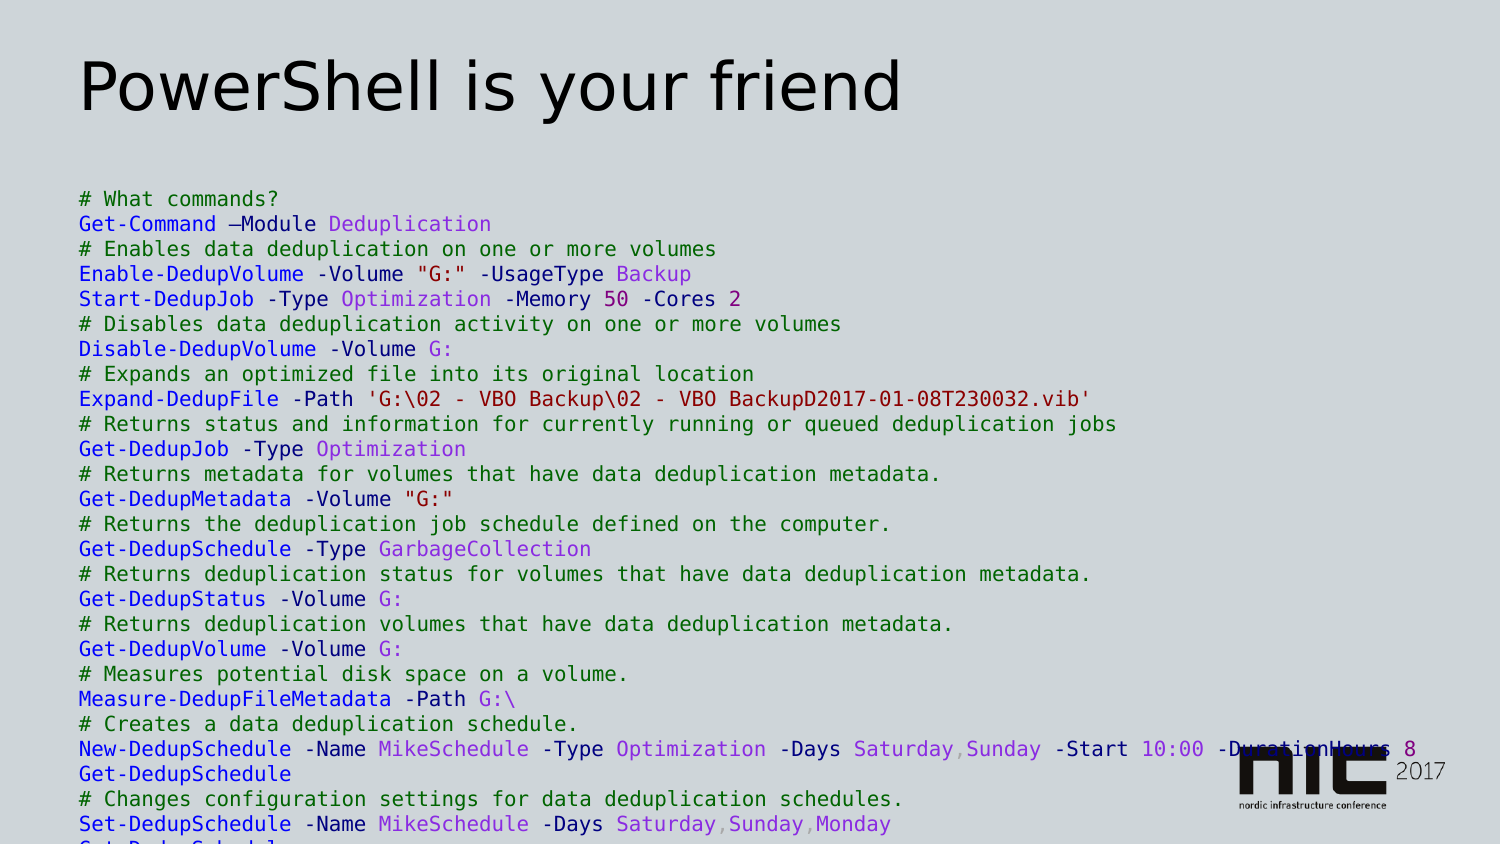

# PowerShell is your friend
# What commands?
Get-Command –Module Deduplication
# Enables data deduplication on one or more volumes
Enable-DedupVolume -Volume "G:" -UsageType Backup
Start-DedupJob -Type Optimization -Memory 50 -Cores 2
# Disables data deduplication activity on one or more volumes
Disable-DedupVolume -Volume G:
# Expands an optimized file into its original location
Expand-DedupFile -Path 'G:\02 - VBO Backup\02 - VBO BackupD2017-01-08T230032.vib'
# Returns status and information for currently running or queued deduplication jobs
Get-DedupJob -Type Optimization
# Returns metadata for volumes that have data deduplication metadata.
Get-DedupMetadata -Volume "G:"
# Returns the deduplication job schedule defined on the computer.
Get-DedupSchedule -Type GarbageCollection
# Returns deduplication status for volumes that have data deduplication metadata.
Get-DedupStatus -Volume G:
# Returns deduplication volumes that have data deduplication metadata.
Get-DedupVolume -Volume G:
# Measures potential disk space on a volume.
Measure-DedupFileMetadata -Path G:\
# Creates a data deduplication schedule.
New-DedupSchedule -Name MikeSchedule -Type Optimization -Days Saturday,Sunday -Start 10:00 -DurationHours 8
Get-DedupSchedule
# Changes configuration settings for data deduplication schedules.
Set-DedupSchedule -Name MikeSchedule -Days Saturday,Sunday,Monday
Get-DedupSchedule
# Deletes a deduplication schedule.
Remove-DedupSchedule -Name MikeSchedule
Get-DedupSchedule
# Changes data deduplication settings on one or more volumes.
Set-DedupVolume -Volume G: -ExcludeFolder G:\Backups
# Starts a data deduplication job.
Start-DedupJob -Volume "G:" -Type Optimization –Memory 5
# Cancels one or more specified data deduplication jobs.
Stop-DedupJob -Volume "G:"
# Scans volumes for fresh data deduplication savings
Update-DedupStatus -Volume G: